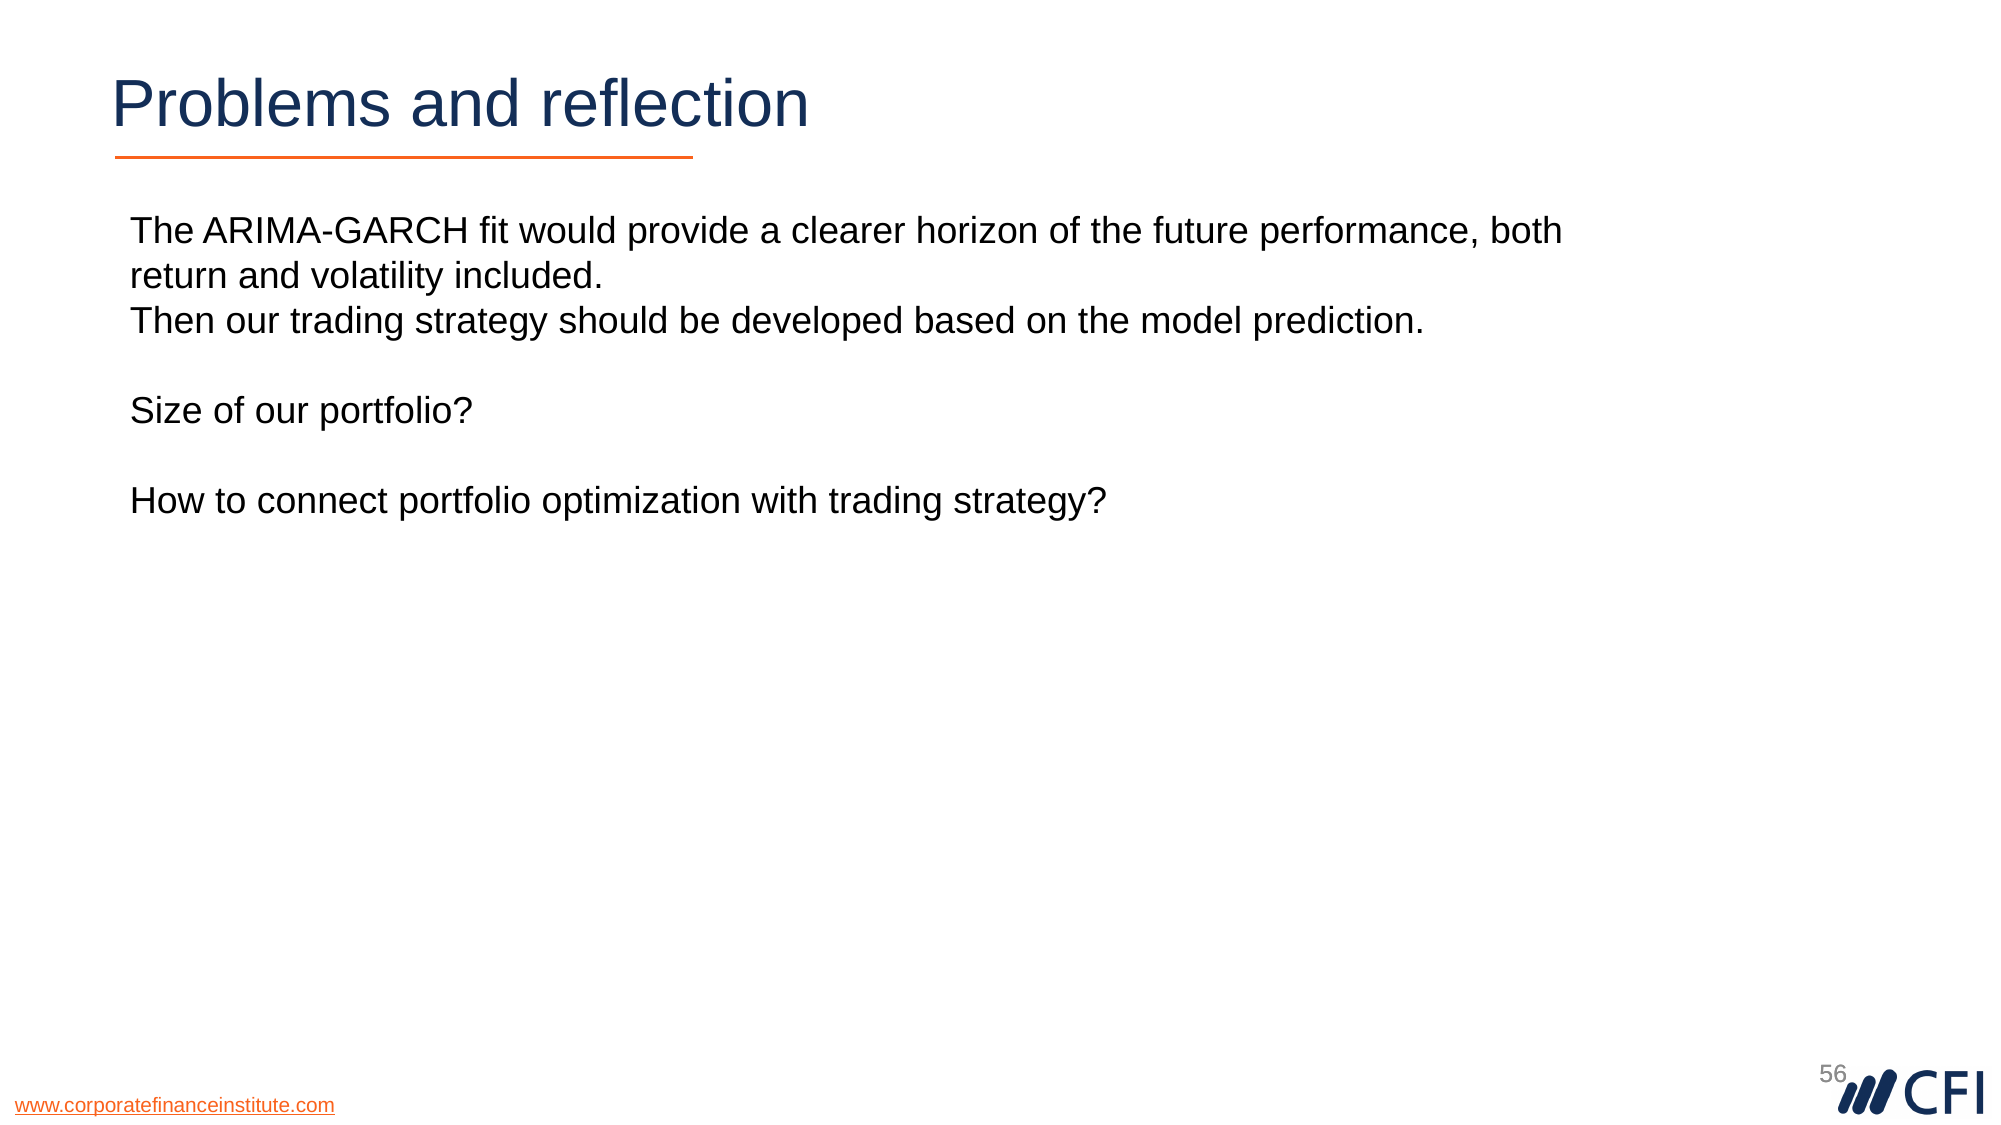

Problems and reflection
The ARIMA-GARCH fit would provide a clearer horizon of the future performance, both return and volatility included.
Then our trading strategy should be developed based on the model prediction.

Size of our portfolio?

How to connect portfolio optimization with trading strategy?
56
56